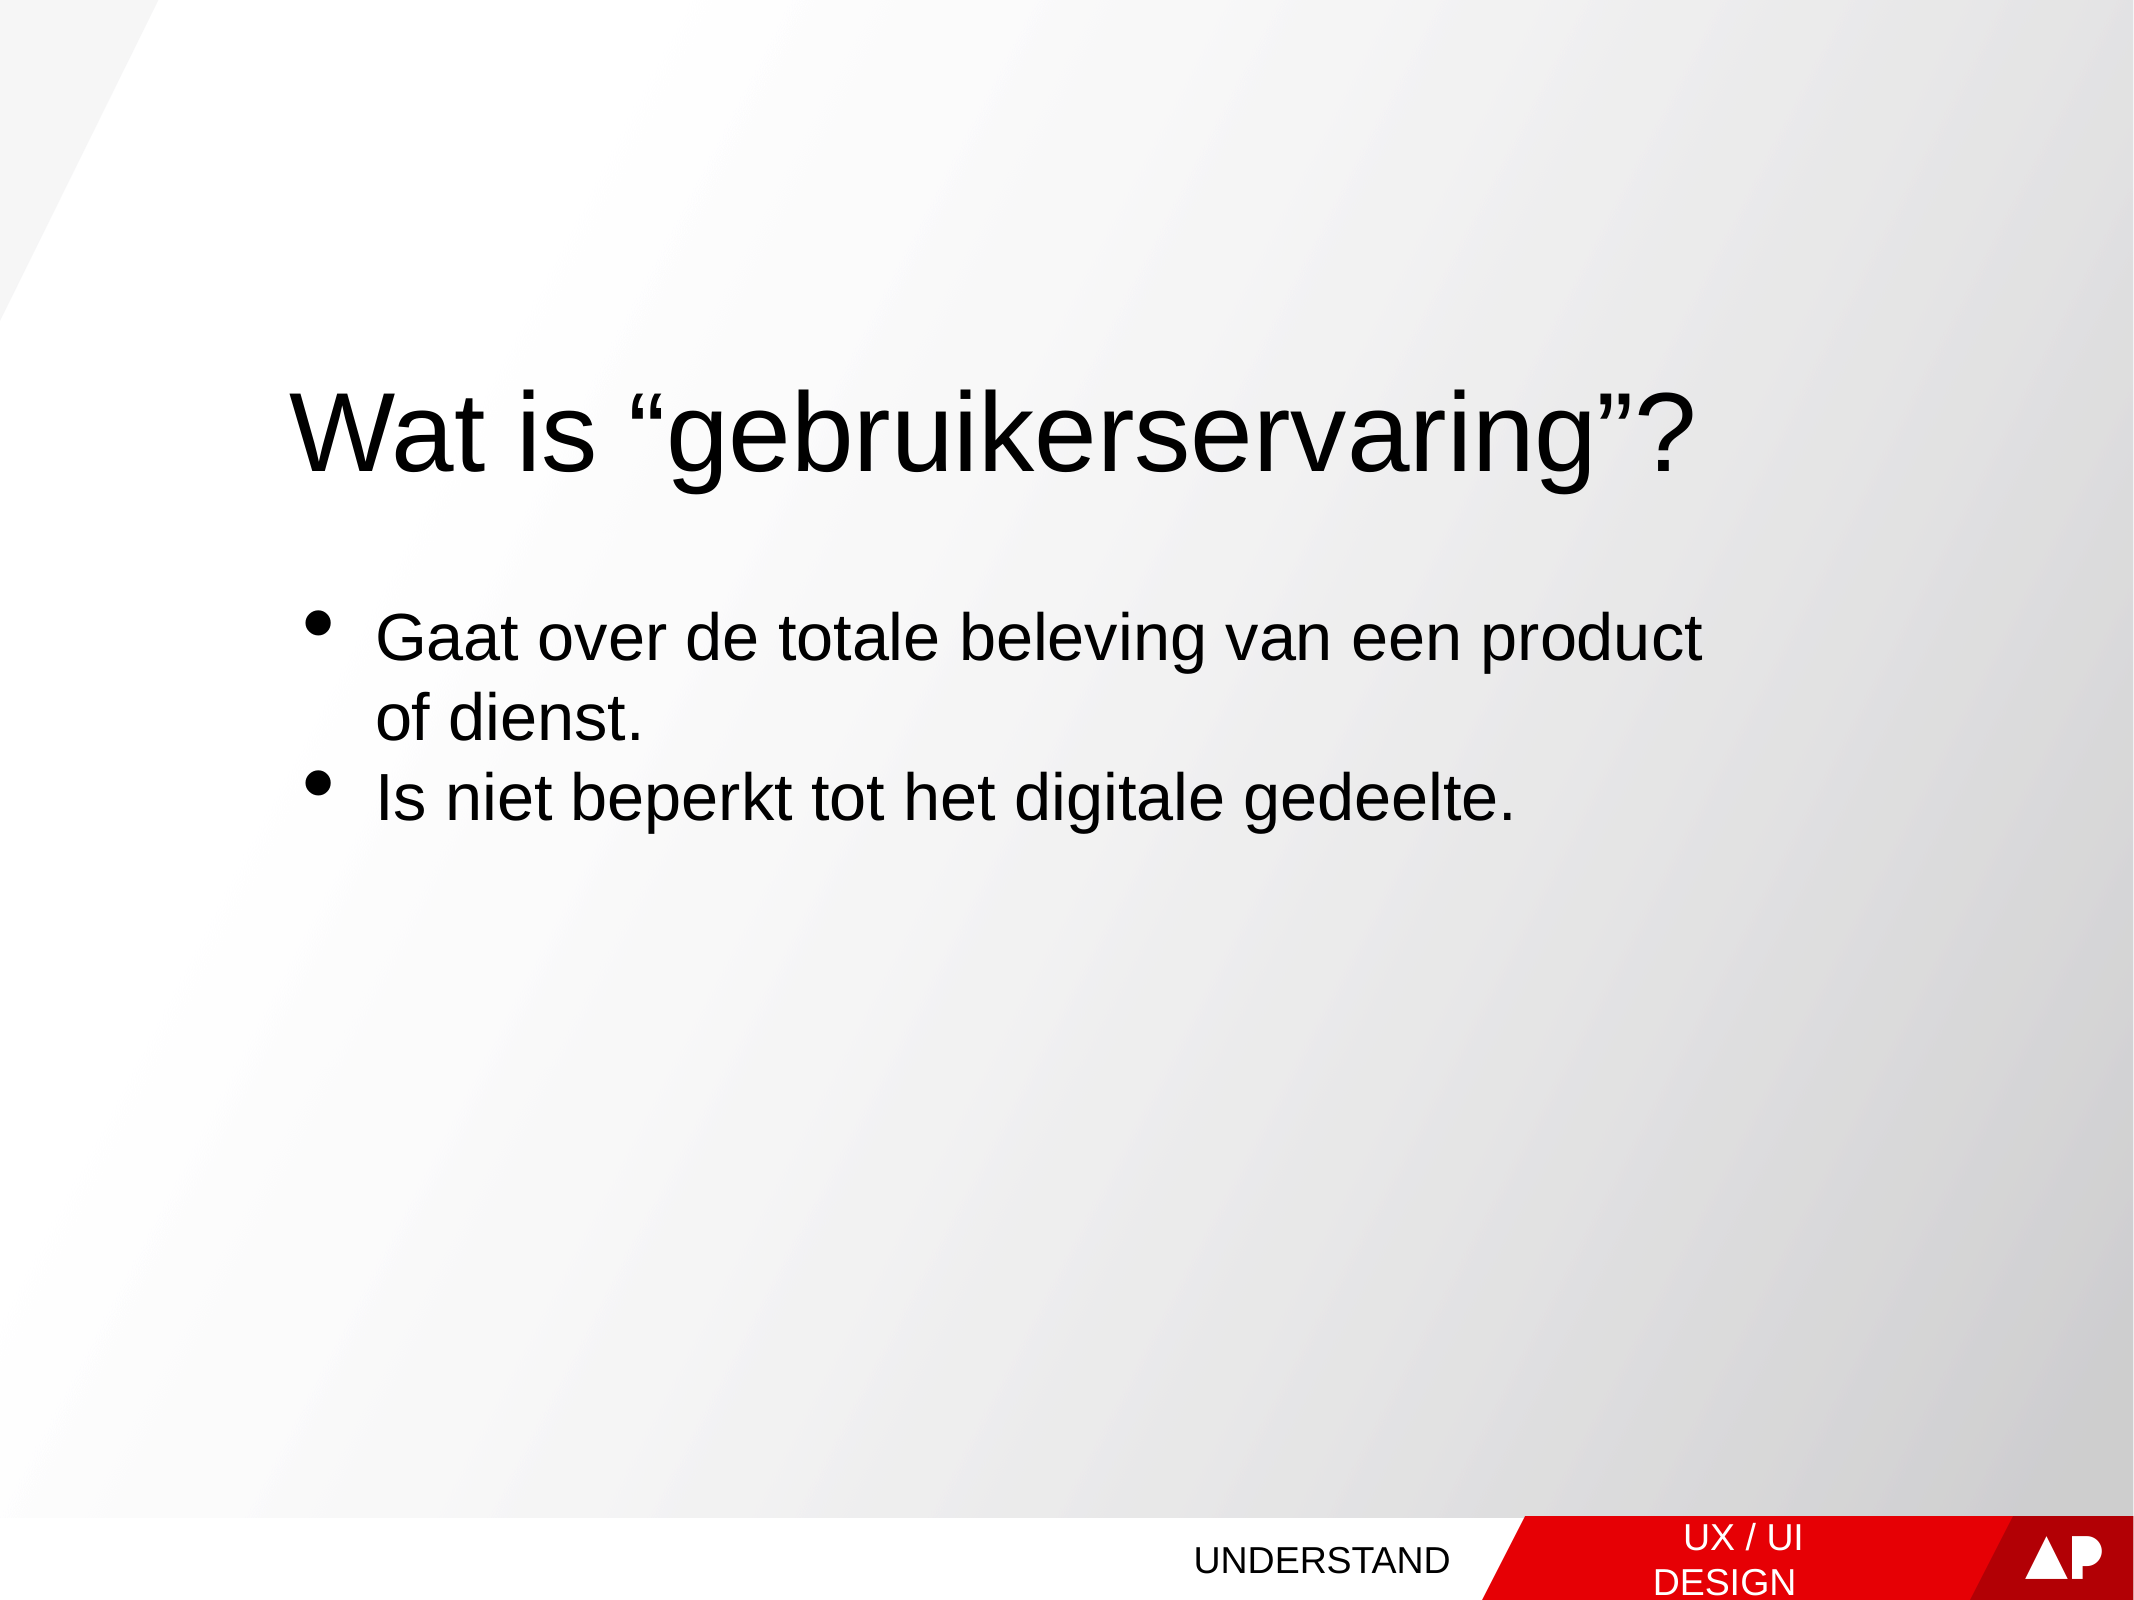

# Wat is “gebruikerservaring”?
Gaat over de totale beleving van een product
of dienst.
Is niet beperkt tot het digitale gedeelte.
UNDERSTAND